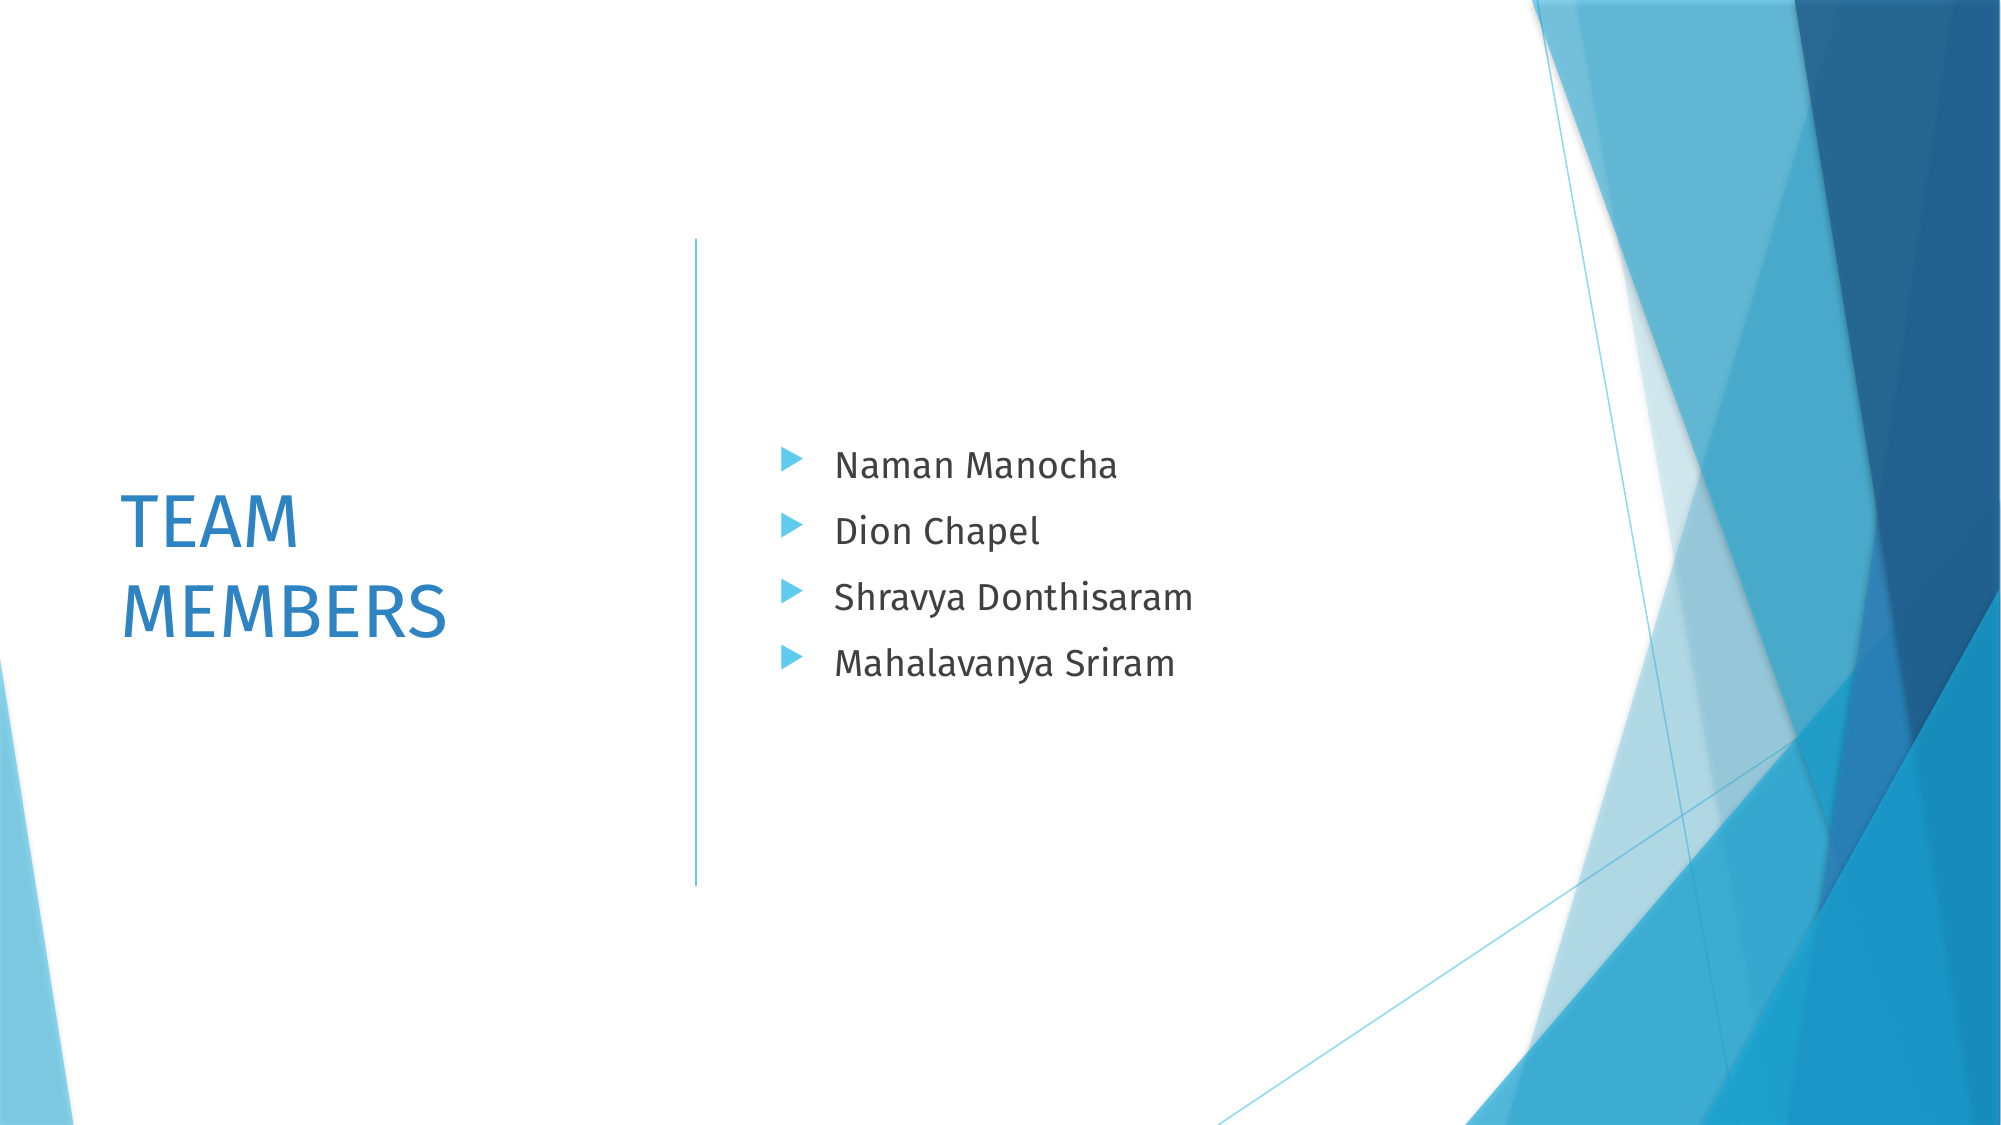

# TEAM MEMBERS
Naman Manocha
Dion Chapel
Shravya Donthisaram
Mahalavanya Sriram